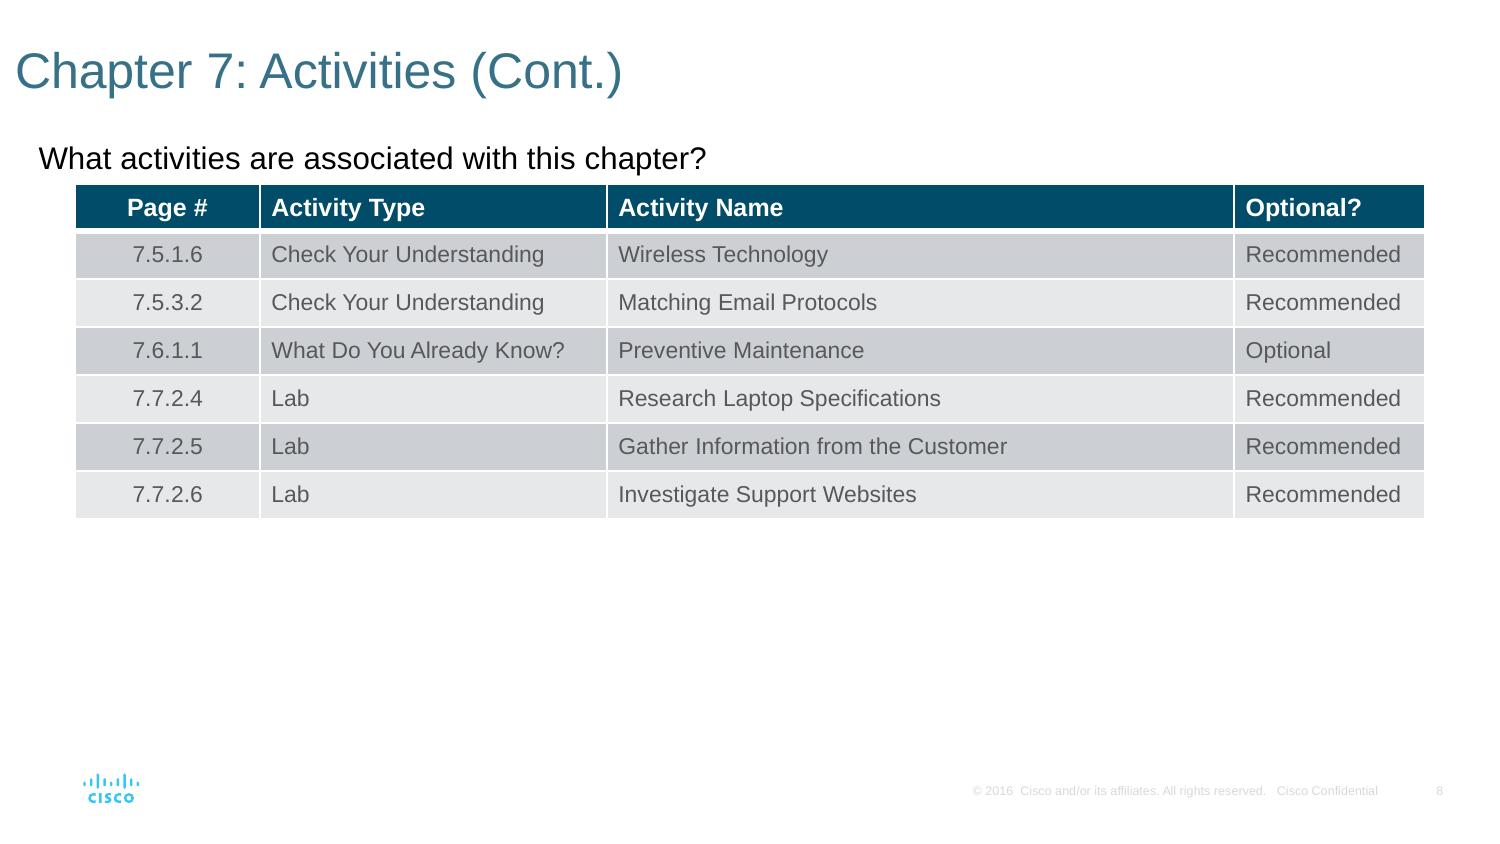

# Chapter 7: Activities (Cont.)
What activities are associated with this chapter?

| Page # | Activity Type | Activity Name | Optional? |
| --- | --- | --- | --- |
| 7.5.1.6 | Check Your Understanding | Wireless Technology | Recommended |
| 7.5.3.2 | Check Your Understanding | Matching Email Protocols | Recommended |
| 7.6.1.1 | What Do You Already Know? | Preventive Maintenance | Optional |
| 7.7.2.4 | Lab | Research Laptop Specifications | Recommended |
| 7.7.2.5 | Lab | Gather Information from the Customer | Recommended |
| 7.7.2.6 | Lab | Investigate Support Websites | Recommended |